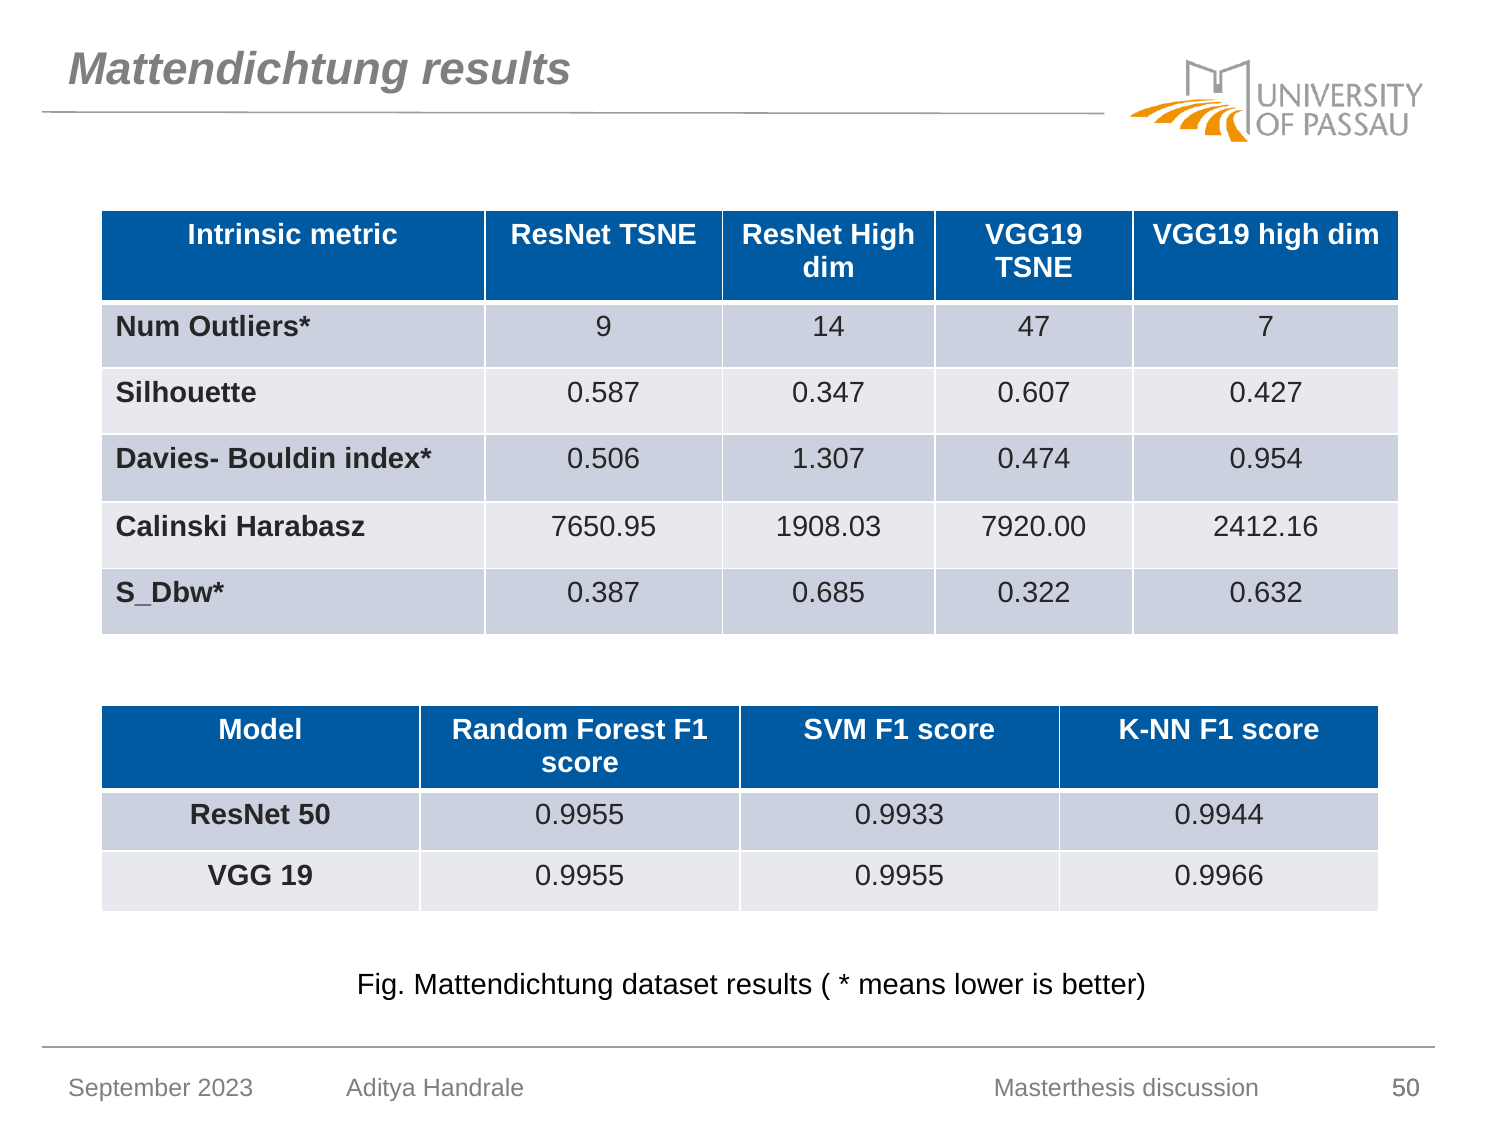

# Mattendichtung results
| Intrinsic metric | ResNet TSNE | ResNet High dim | VGG19 TSNE | VGG19 high dim |
| --- | --- | --- | --- | --- |
| Num Outliers\* | 9 | 14 | 47 | 7 |
| Silhouette | 0.587 | 0.347 | 0.607 | 0.427 |
| Davies- Bouldin index\* | 0.506 | 1.307 | 0.474 | 0.954 |
| Calinski Harabasz | 7650.95 | 1908.03 | 7920.00 | 2412.16 |
| S\_Dbw\* | 0.387 | 0.685 | 0.322 | 0.632 |
| Model | Random Forest F1 score | SVM F1 score | K-NN F1 score |
| --- | --- | --- | --- |
| ResNet 50 | 0.9955 | 0.9933 | 0.9944 |
| VGG 19 | 0.9955 | 0.9955 | 0.9966 |
Fig. Mattendichtung dataset results ( * means lower is better)
September 2023
Aditya Handrale
Masterthesis discussion
50
50